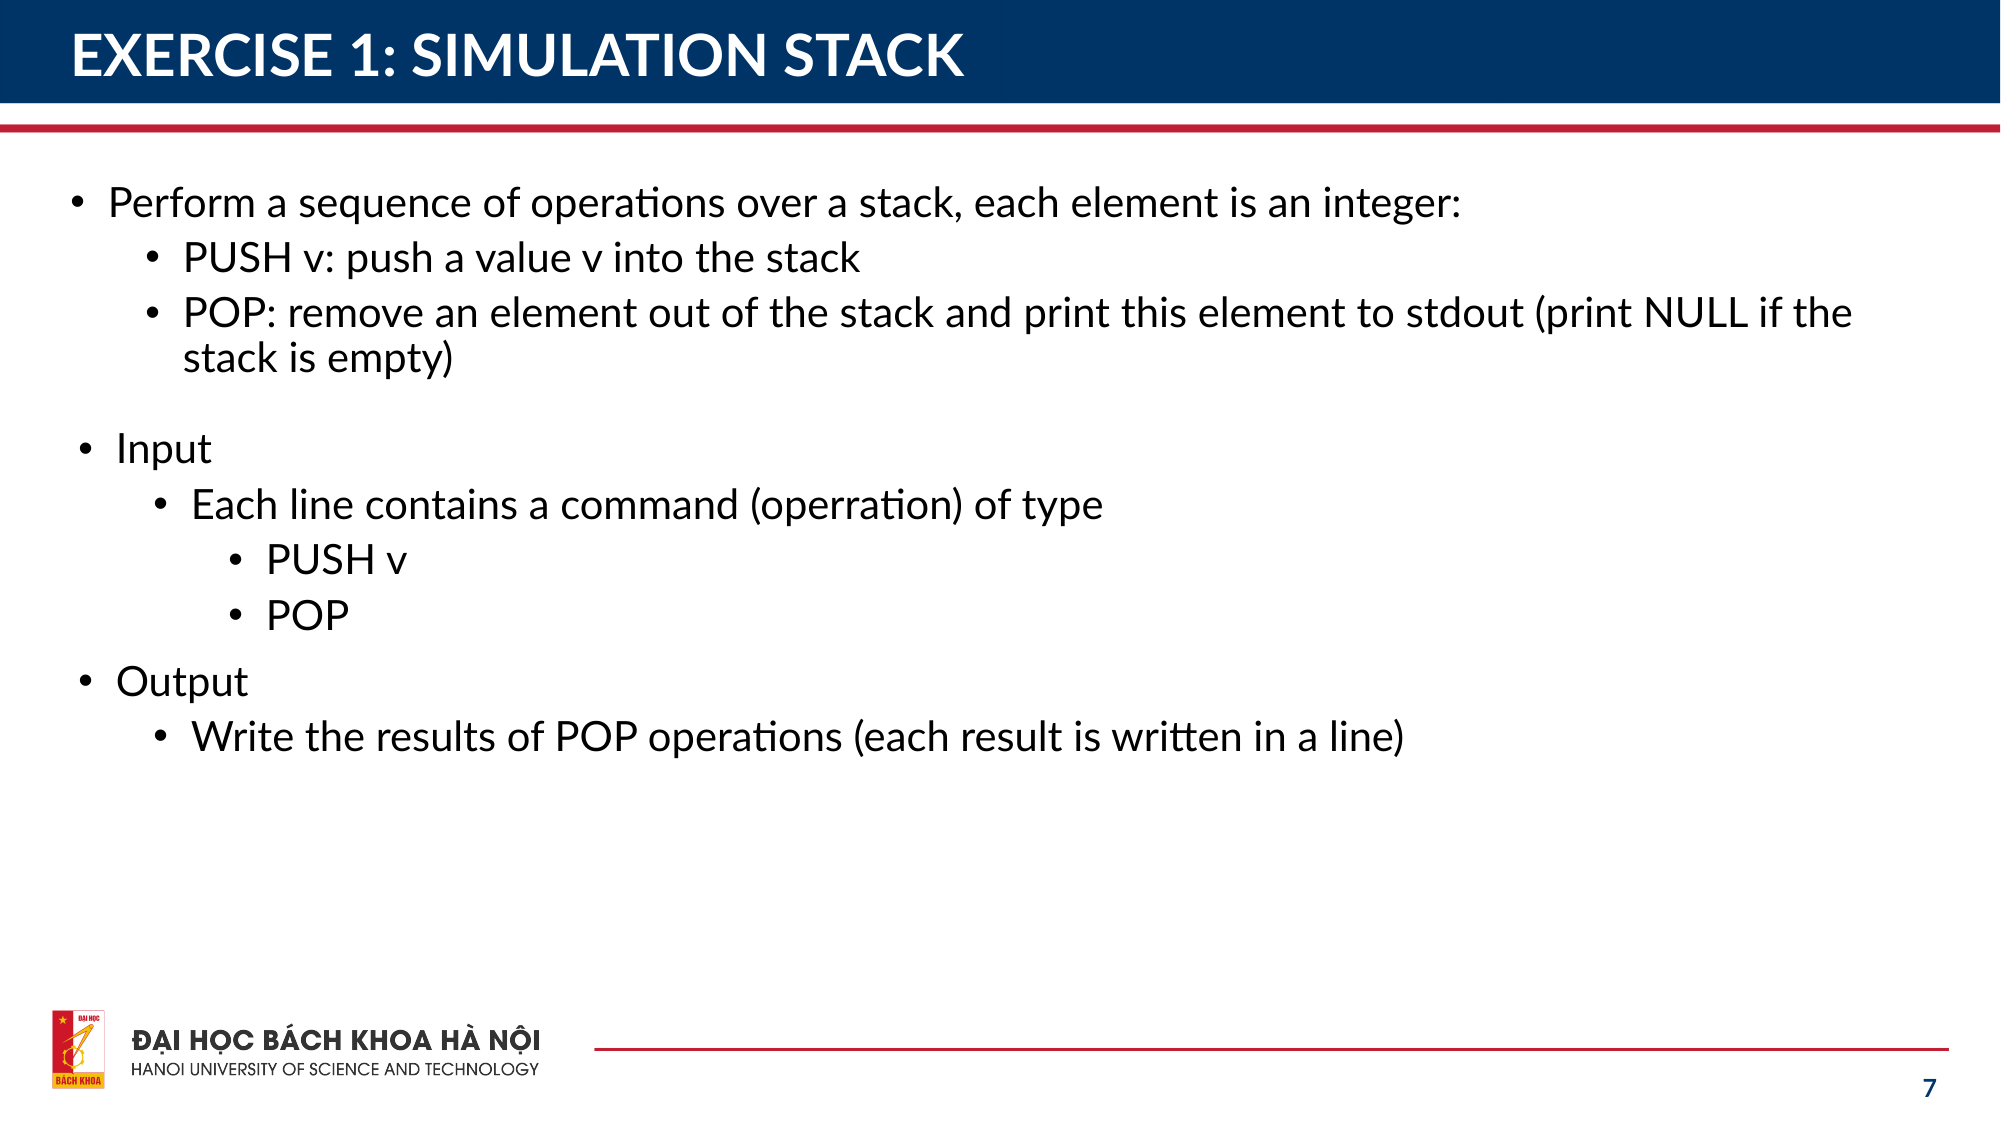

# EXERCISE 1: SIMULATION STACK
Perform a sequence of operations over a stack, each element is an integer:
PUSH v: push a value v into the stack
POP: remove an element out of the stack and print this element to stdout (print NULL if the stack is empty)

Input
Each line contains a command (operration) of type
PUSH v
POP
Output
Write the results of POP operations (each result is written in a line)

7